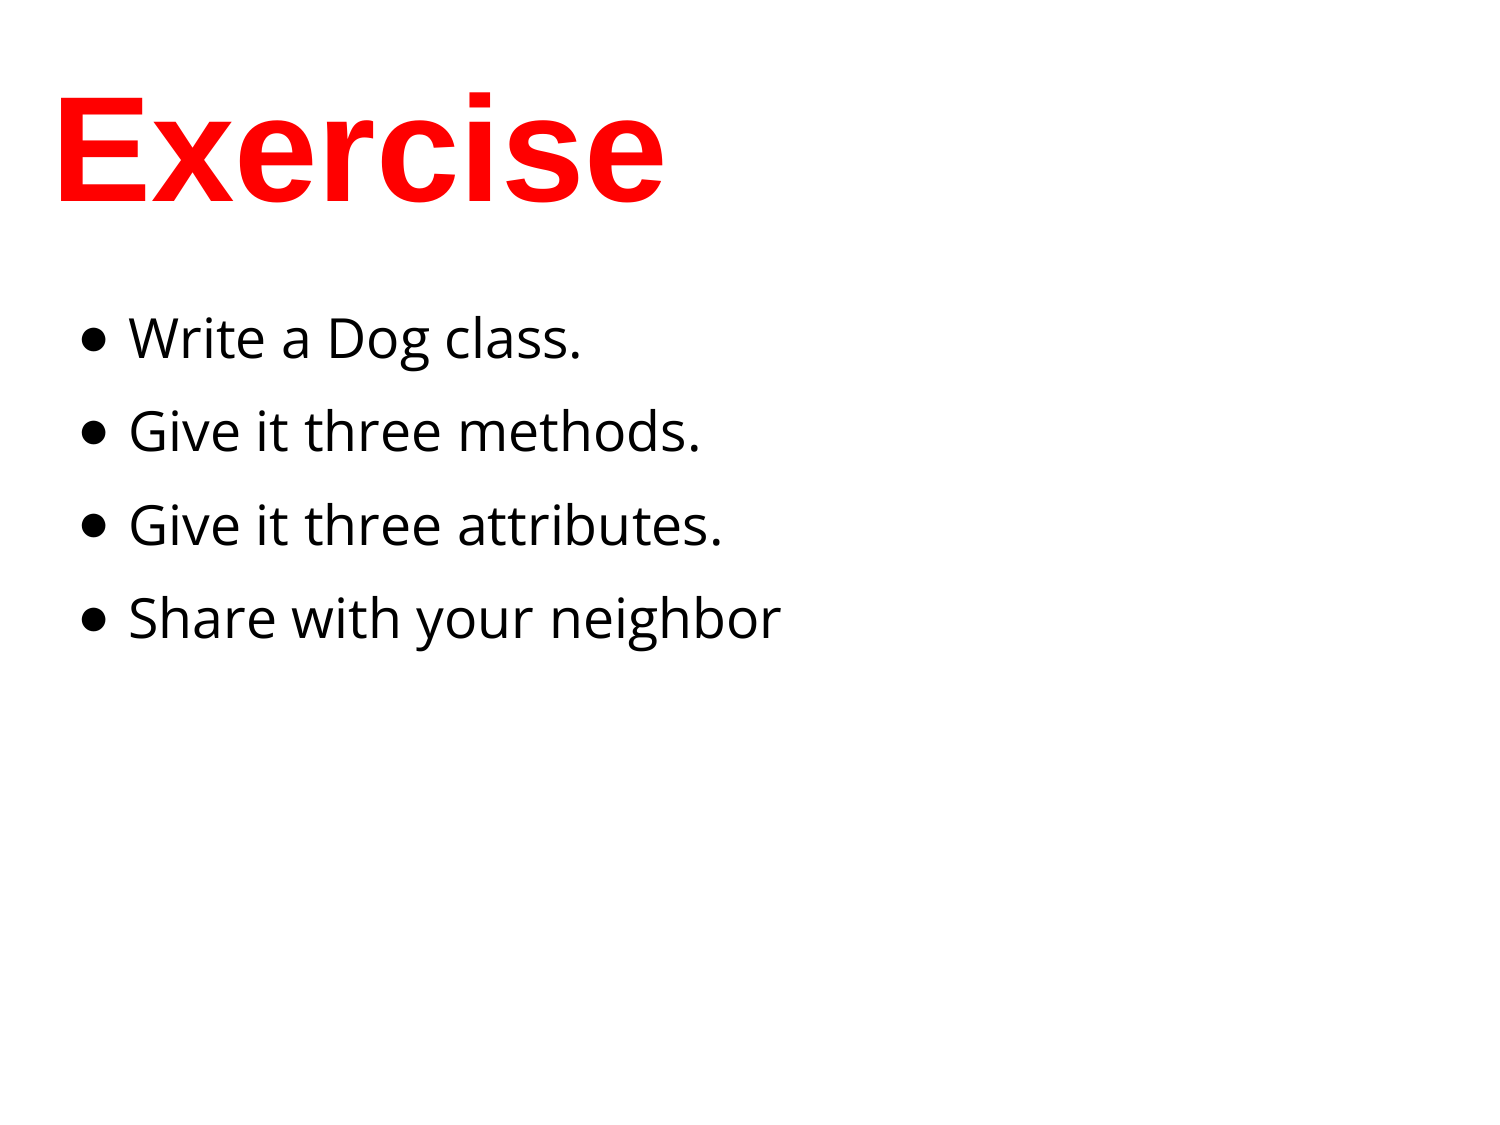

# Exercise
 Write a Dog class.
 Give it three methods.
 Give it three attributes.
 Share with your neighbor